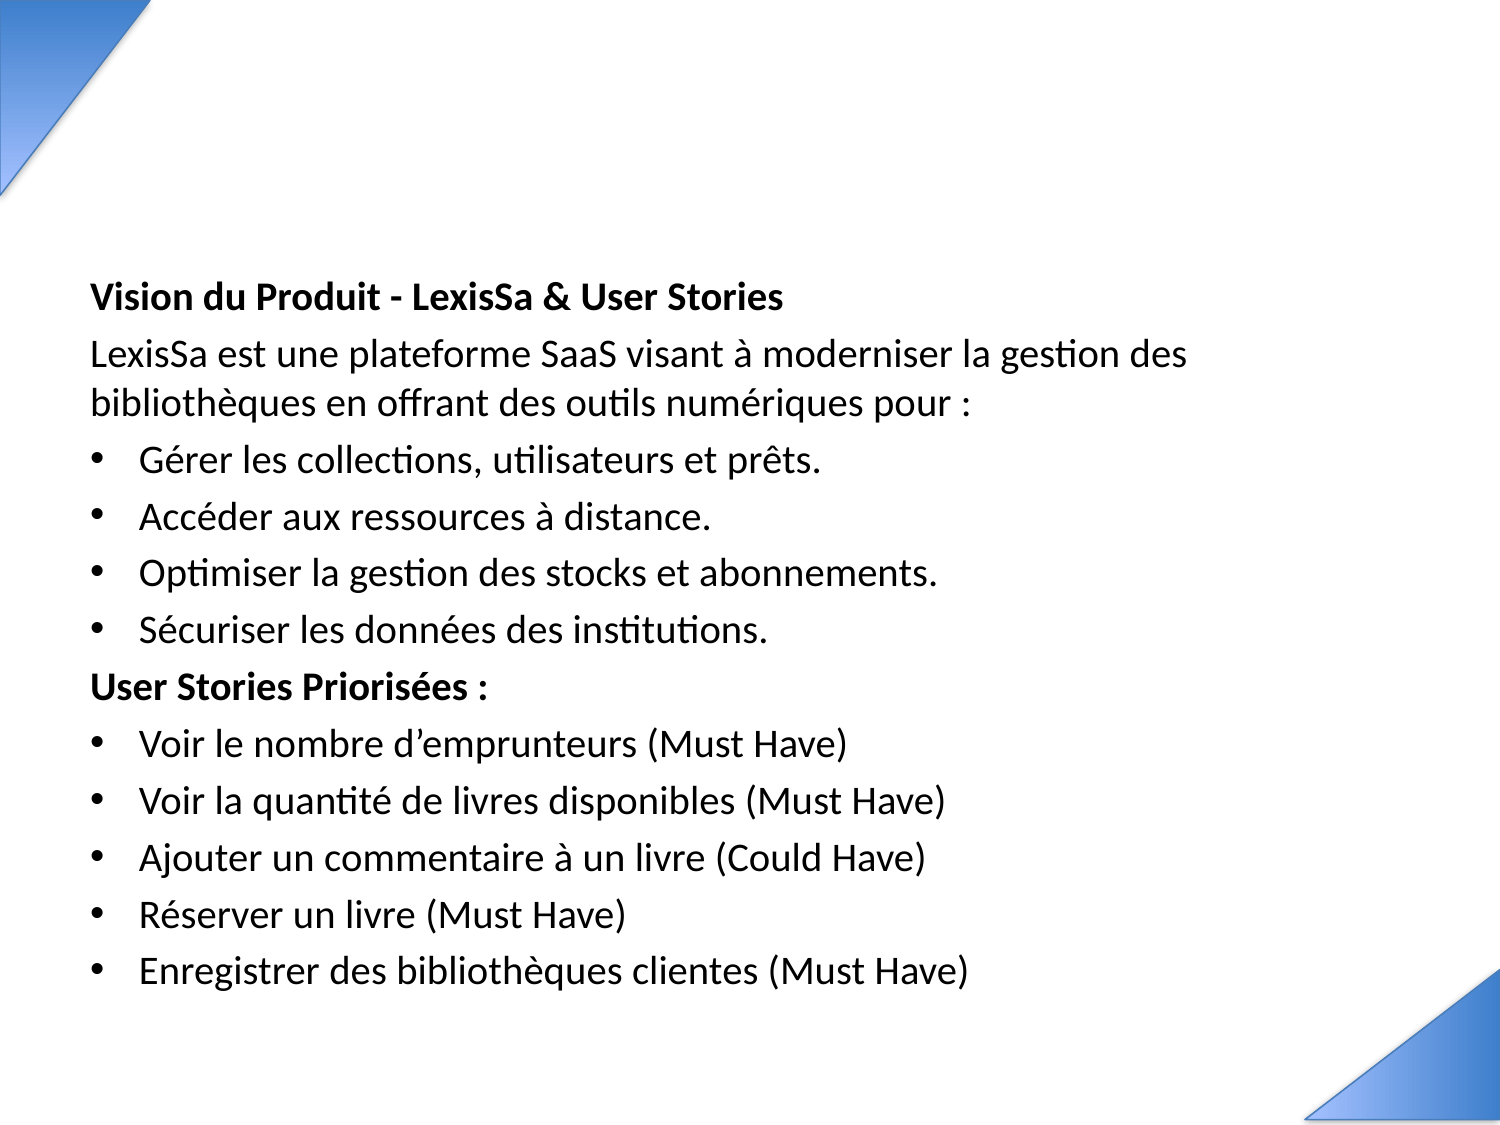

Vision du Produit - LexisSa & User Stories
LexisSa est une plateforme SaaS visant à moderniser la gestion des bibliothèques en offrant des outils numériques pour :
Gérer les collections, utilisateurs et prêts.
Accéder aux ressources à distance.
Optimiser la gestion des stocks et abonnements.
Sécuriser les données des institutions.
User Stories Priorisées :
Voir le nombre d’emprunteurs (Must Have)
Voir la quantité de livres disponibles (Must Have)
Ajouter un commentaire à un livre (Could Have)
Réserver un livre (Must Have)
Enregistrer des bibliothèques clientes (Must Have)